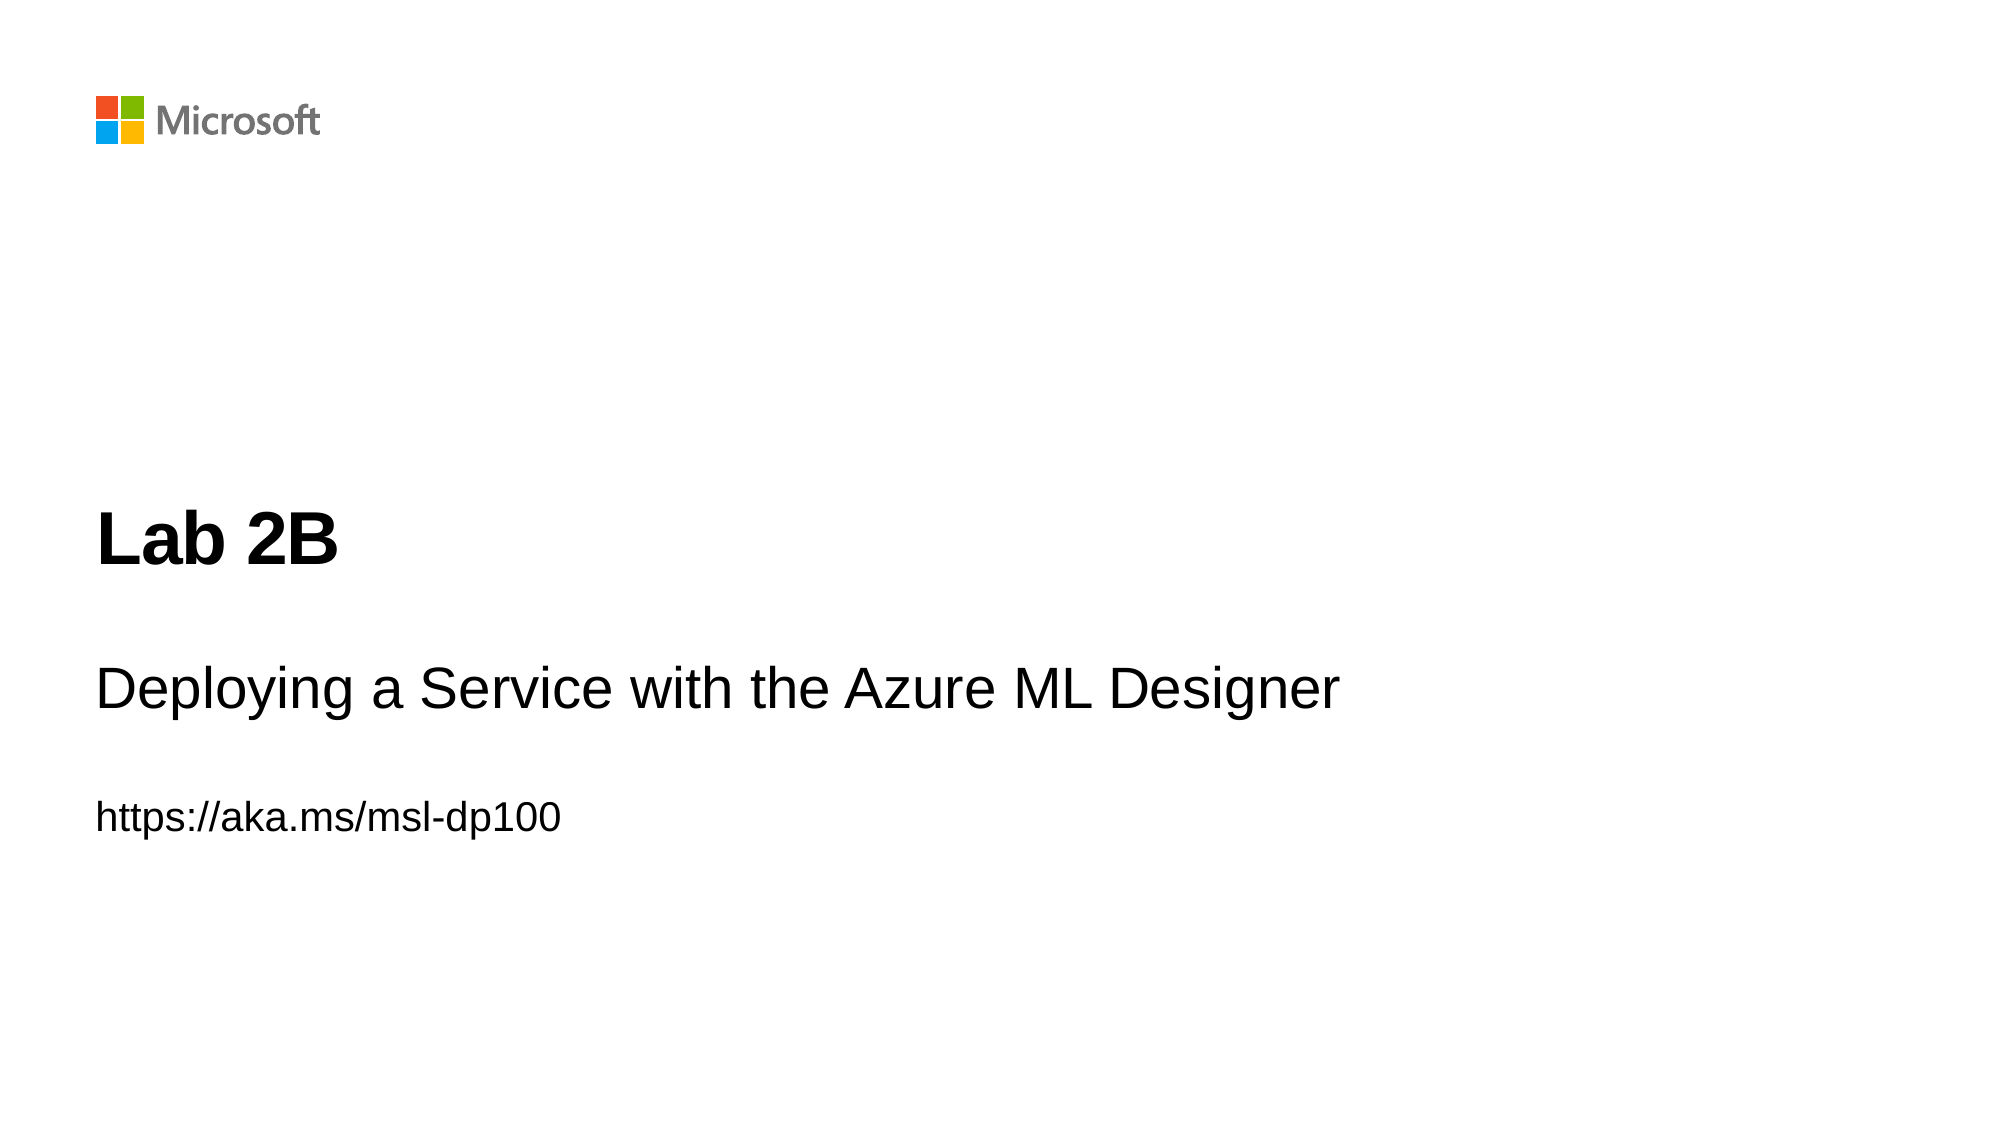

# Lab 2B
Deploying a Service with the Azure ML Designer

https://aka.ms/msl-dp100